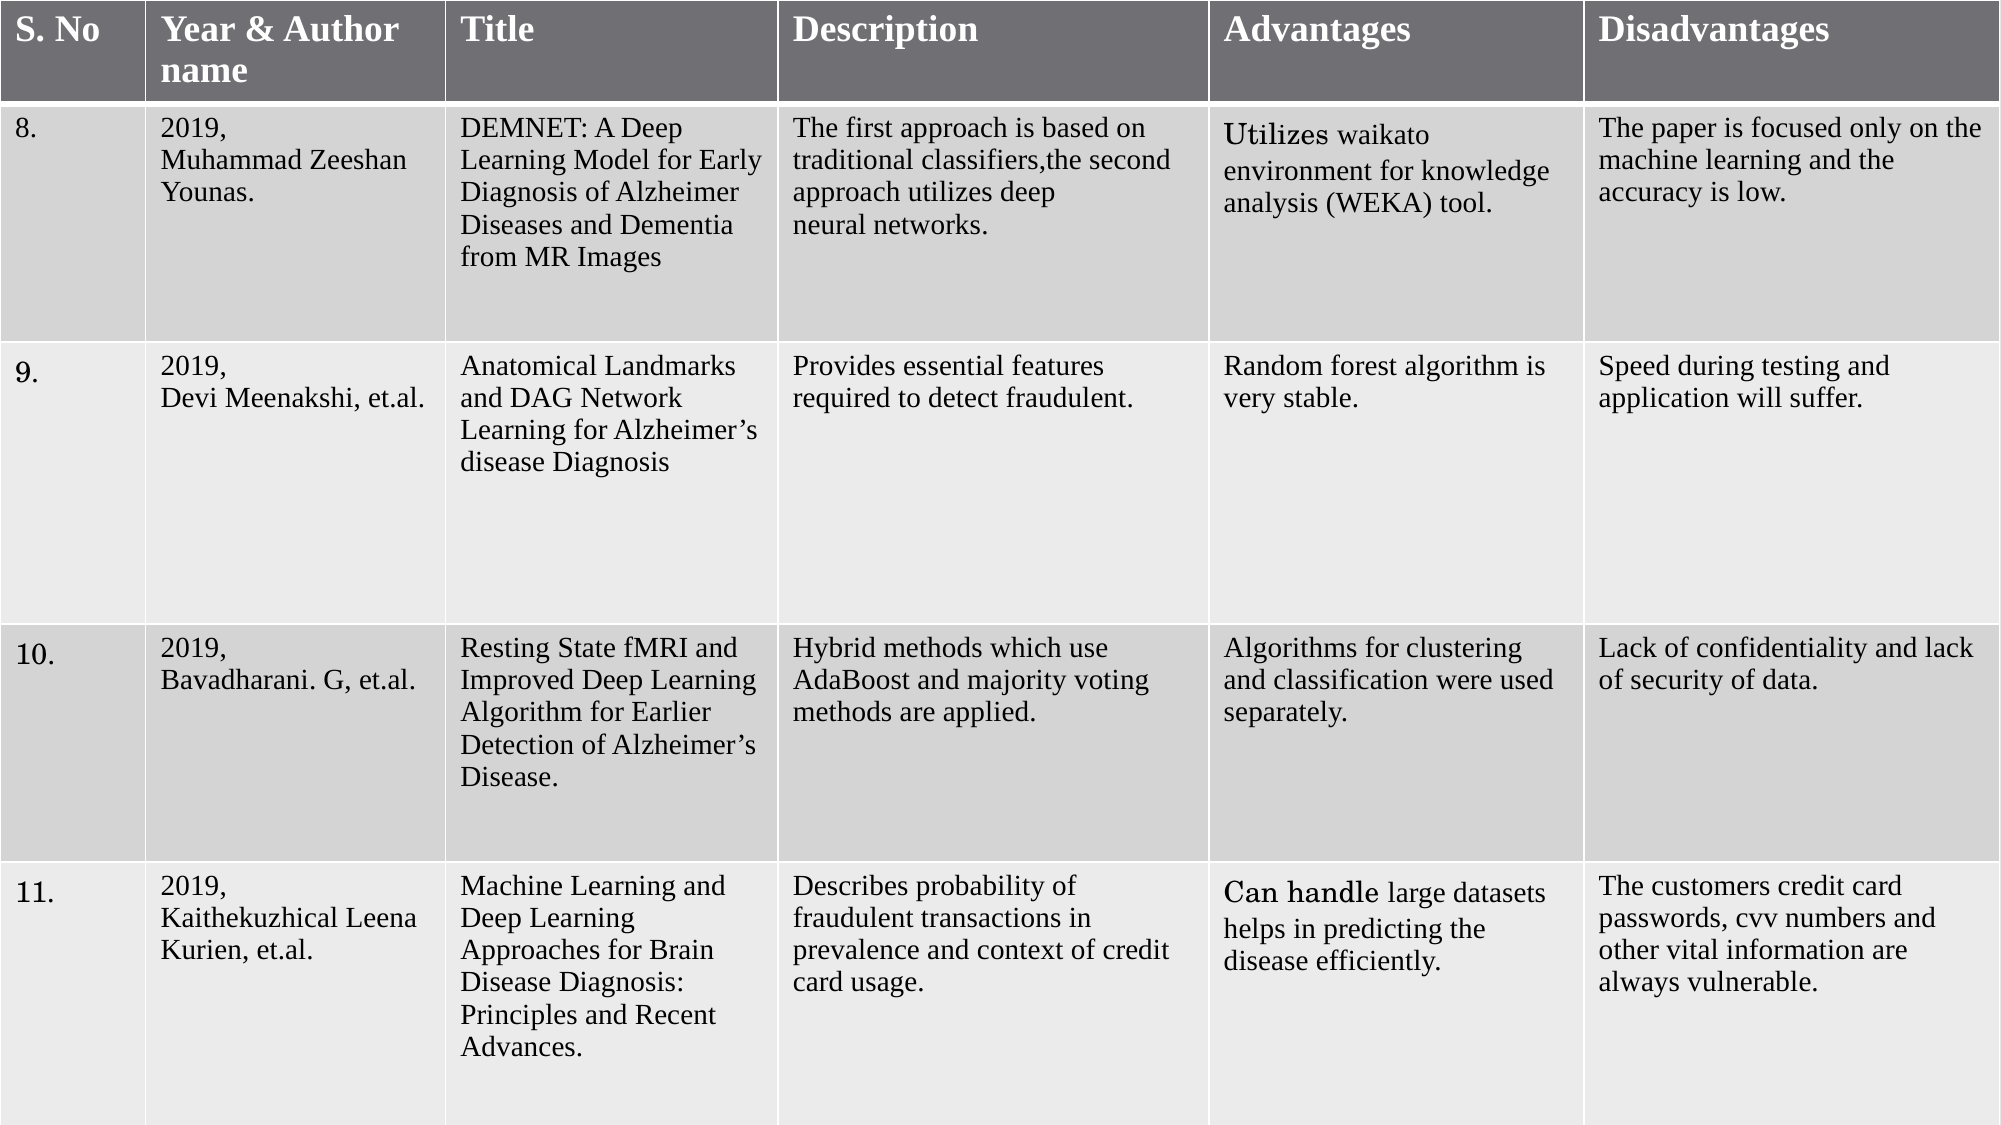

| S. No | Year & Author name | Title | Description | Advantages | Disadvantages |
| --- | --- | --- | --- | --- | --- |
| 8. | 2019, Muhammad Zeeshan Younas. | DEMNET: A Deep Learning Model for Early Diagnosis of Alzheimer Diseases and Dementia from MR Images | The first approach is based on traditional classifiers,the second approach utilizes deep neural networks. | Utilizes waikato environment for knowledge analysis (WEKA) tool. | The paper is focused only on the machine learning and the accuracy is low. |
| 9. | 2019, Devi Meenakshi, et.al. | Anatomical Landmarks and DAG Network Learning for Alzheimer’s disease Diagnosis | Provides essential features required to detect fraudulent. | Random forest algorithm is very stable. | Speed during testing and application will suffer. |
| 10. | 2019, Bavadharani. G, et.al. | Resting State fMRI and Improved Deep Learning Algorithm for Earlier Detection of Alzheimer’s Disease. | Hybrid methods which use AdaBoost and majority voting methods are applied. | Algorithms for clustering and classification were used separately. | Lack of confidentiality and lack of security of data. |
| 11. | 2019, Kaithekuzhical Leena Kurien, et.al. | Machine Learning and Deep Learning Approaches for Brain Disease Diagnosis: Principles and Recent Advances. | Describes probability of fraudulent transactions in prevalence and context of credit card usage. | Can handle large datasets helps in predicting the disease efficiently. | The customers credit card passwords, cvv numbers and other vital information are always vulnerable. |